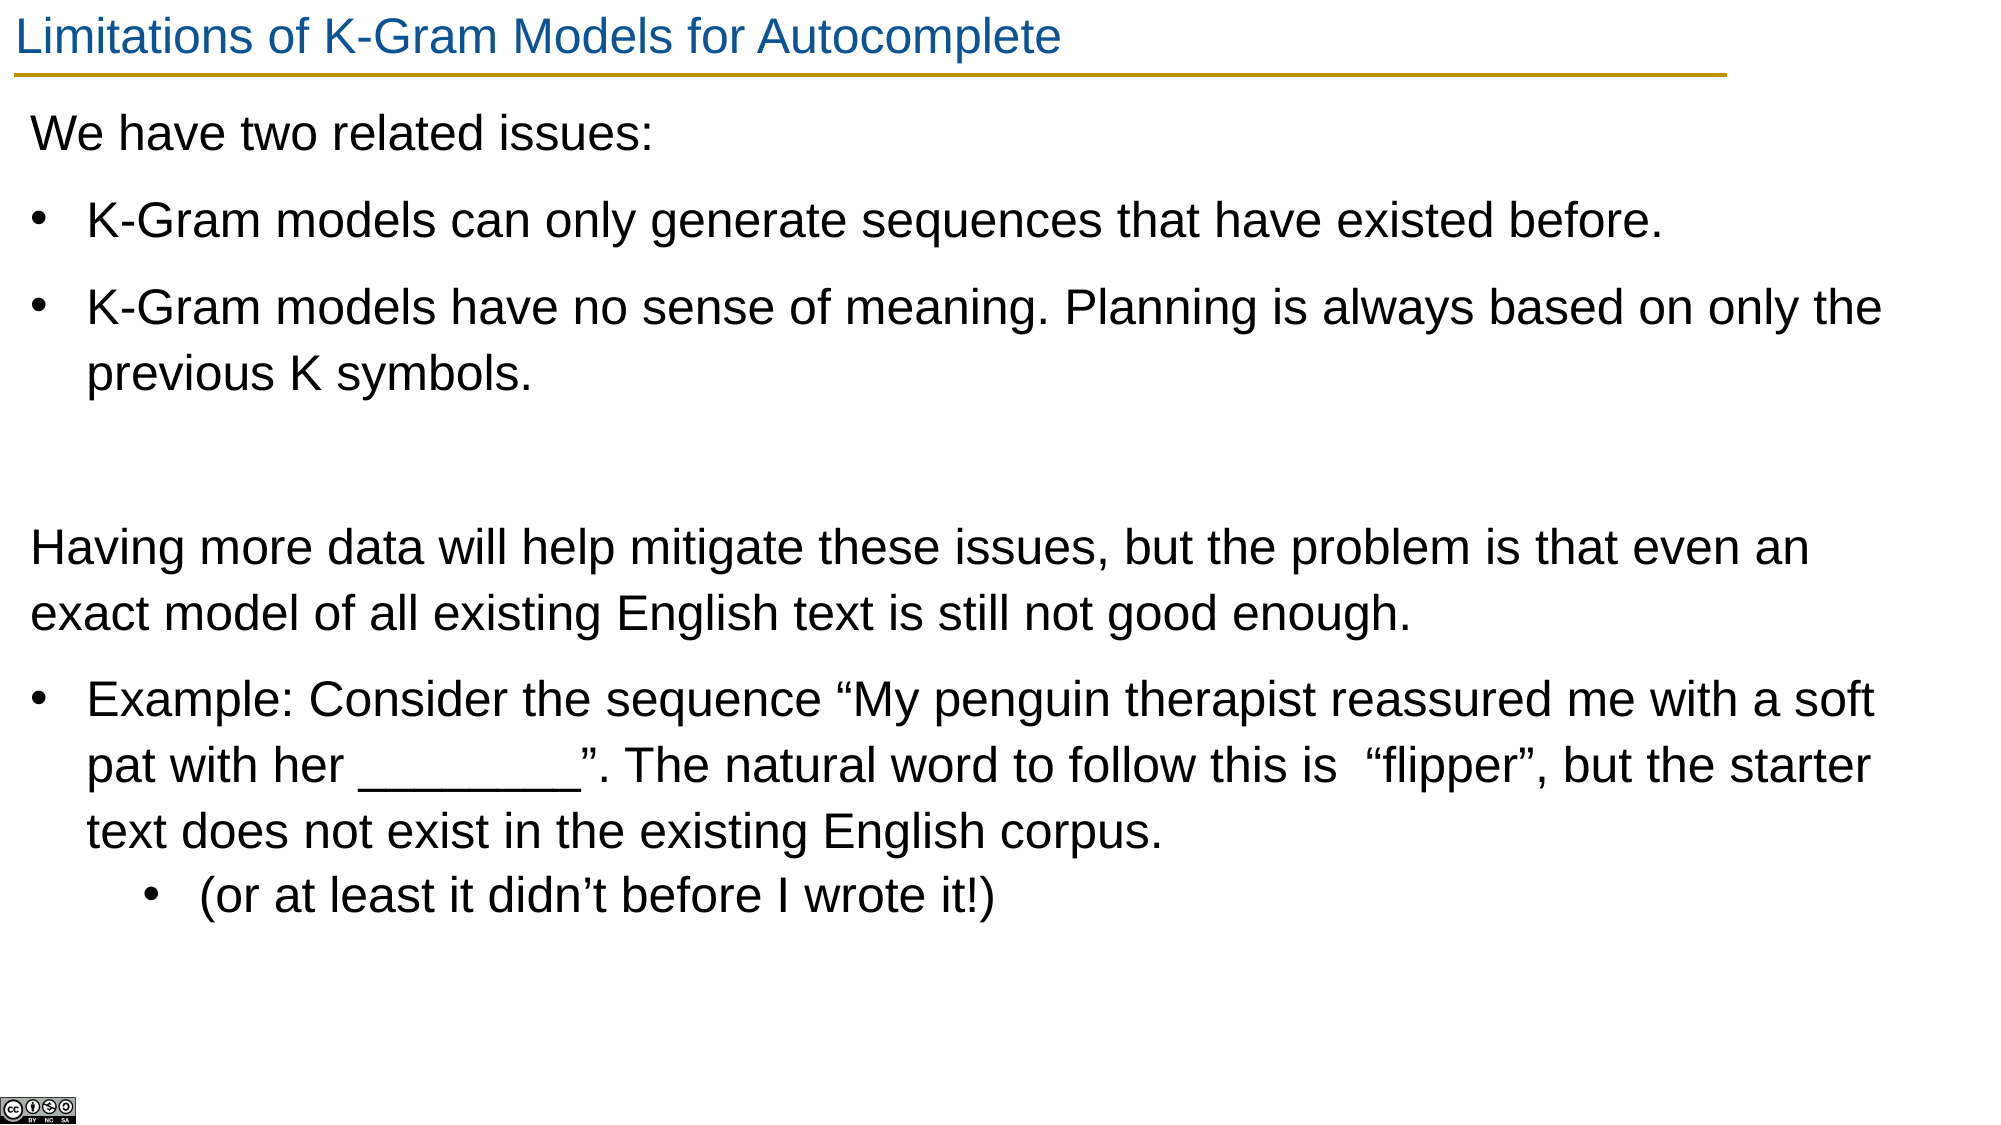

# Limitations of K-Gram Models for Autocomplete
We have two related issues:
K-Gram models can only generate sequences that have existed before.
K-Gram models have no sense of meaning. Planning is always based on only the previous K symbols.

Having more data will help mitigate these issues, but the problem is that even an exact model of all existing English text is still not good enough.
Example: Consider the sequence “My penguin therapist reassured me with a soft pat with her ________”. The natural word to follow this is  “flipper”, but the starter text does not exist in the existing English corpus.
(or at least it didn’t before I wrote it!)